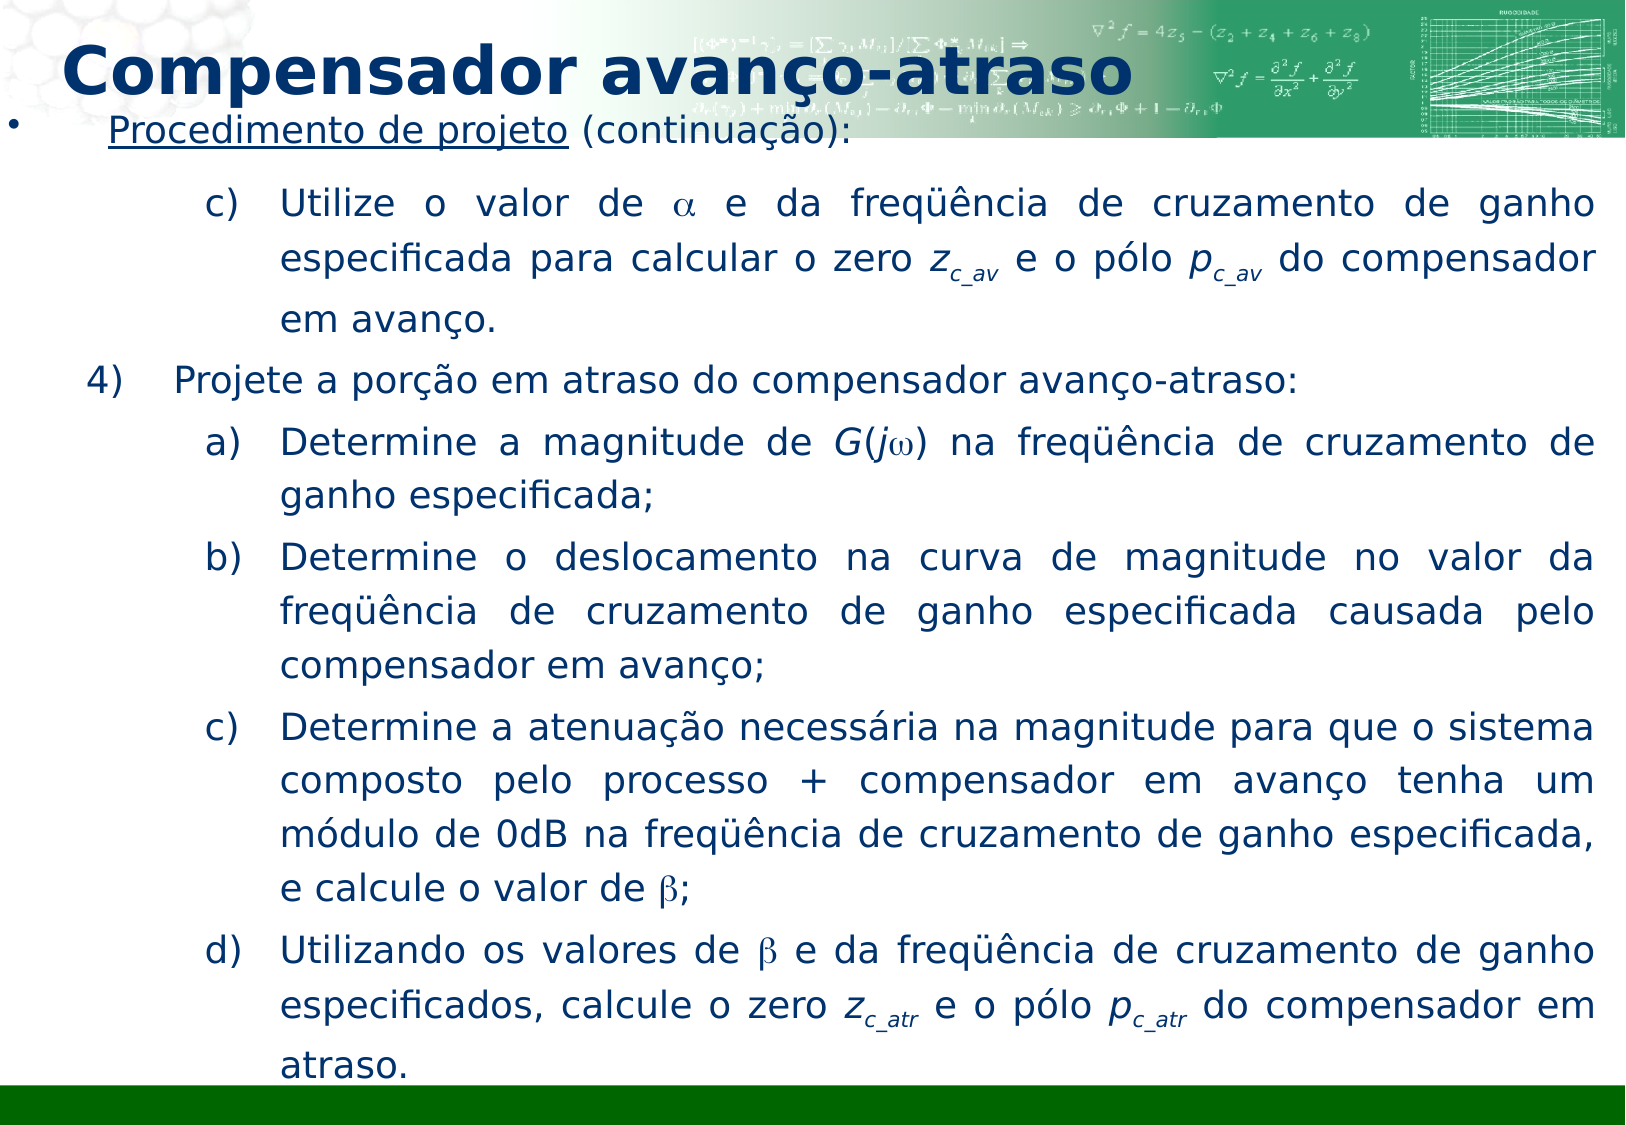

# Compensador avanço-atraso
Procedimento de projeto (continuação):
Utilize o valor de α e da freqüência de cruzamento de ganho especificada para calcular o zero zc_av e o pólo pc_av do compensador em avanço.
Projete a porção em atraso do compensador avanço-atraso:
Determine a magnitude de G(jω) na freqüência de cruzamento de ganho especificada;
Determine o deslocamento na curva de magnitude no valor da freqüência de cruzamento de ganho especificada causada pelo compensador em avanço;
Determine a atenuação necessária na magnitude para que o sistema composto pelo processo + compensador em avanço tenha um módulo de 0dB na freqüência de cruzamento de ganho especificada, e calcule o valor de β;
Utilizando os valores de β e da freqüência de cruzamento de ganho especificados, calcule o zero zc_atr e o pólo pc_atr do compensador em atraso.